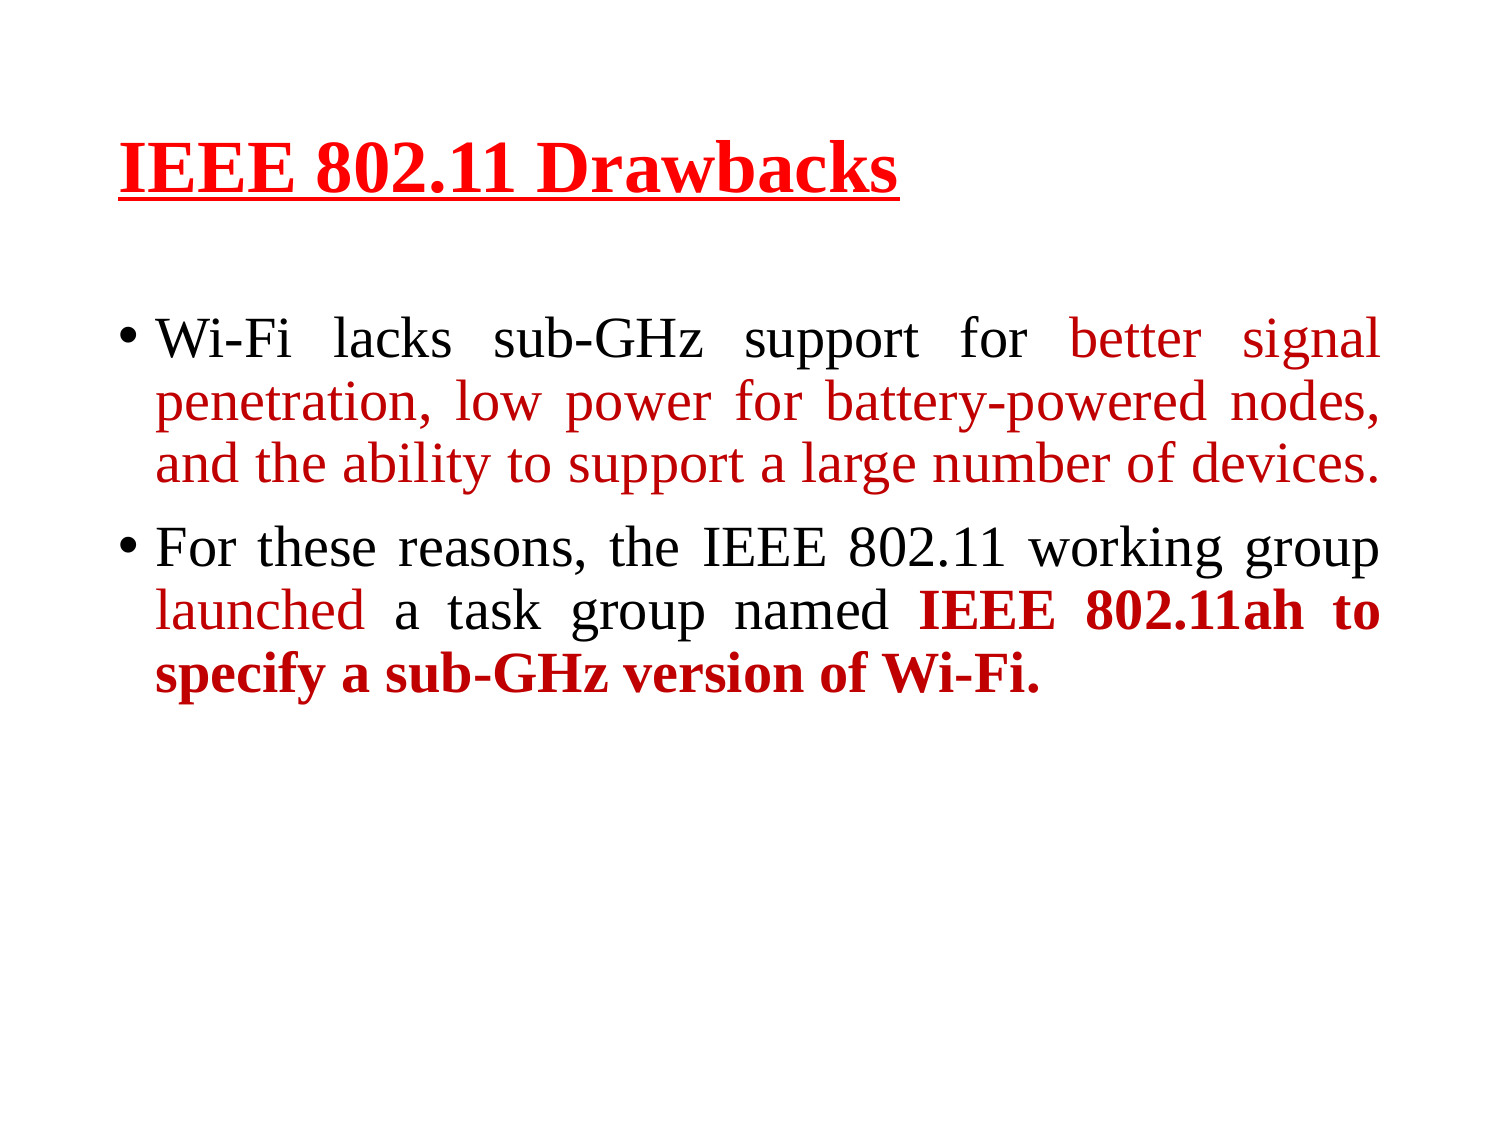

# IEEE 802.11 Drawbacks
Wi-Fi lacks sub-GHz support for better signal penetration, low power for battery-powered nodes, and the ability to support a large number of devices.
For these reasons, the IEEE 802.11 working group launched a task group named IEEE 802.11ah to specify a sub-GHz version of Wi-Fi.